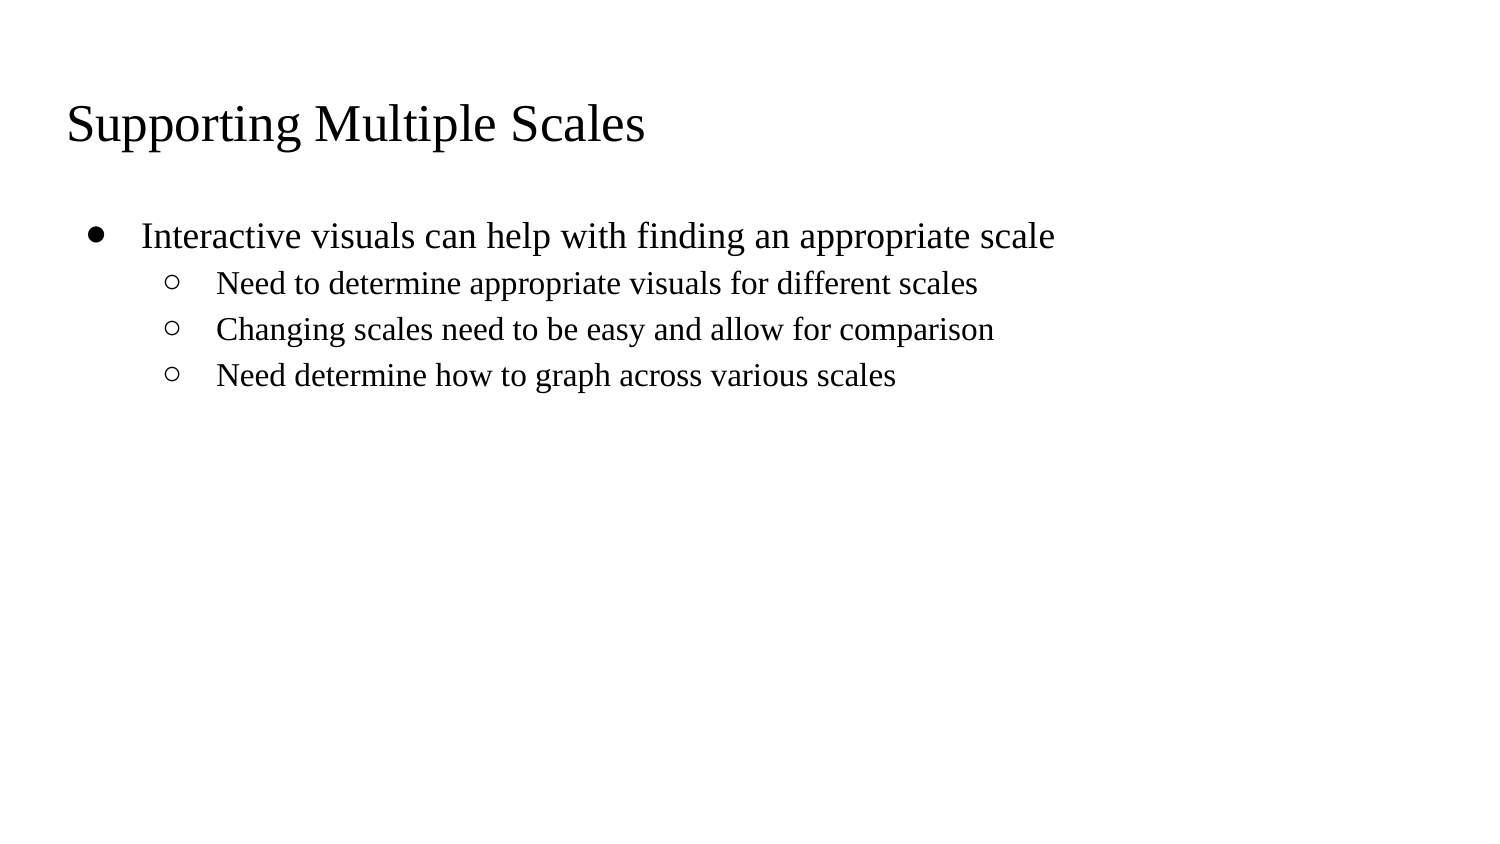

# Supporting Multiple Scales
Interactive visuals can help with finding an appropriate scale
Need to determine appropriate visuals for different scales
Changing scales need to be easy and allow for comparison
Need determine how to graph across various scales